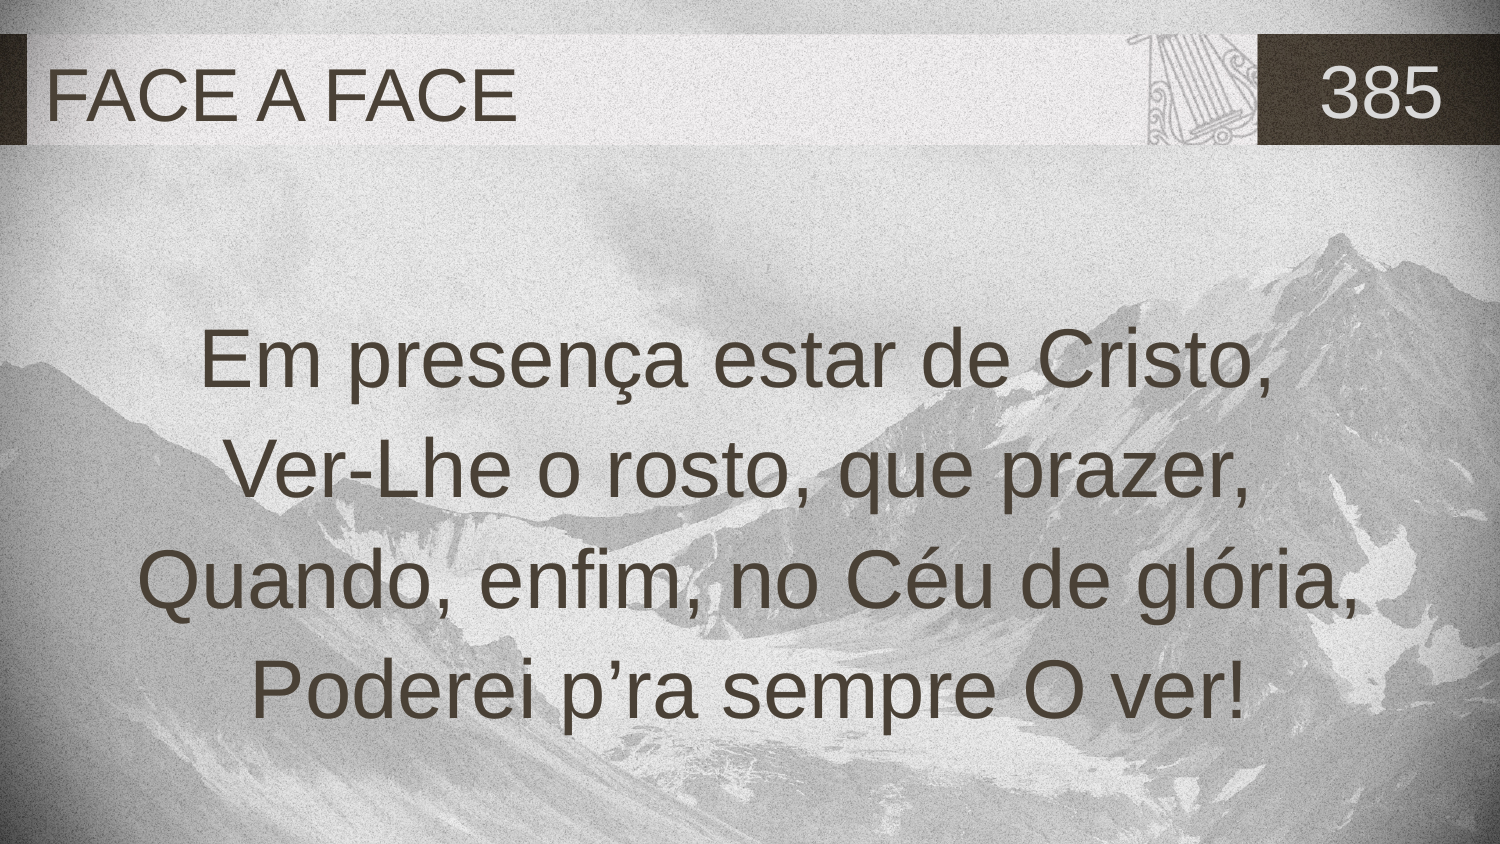

# FACE A FACE
385
Em presença estar de Cristo,
Ver-Lhe o rosto, que prazer,
Quando, enfim, no Céu de glória,
Poderei p’ra sempre O ver!